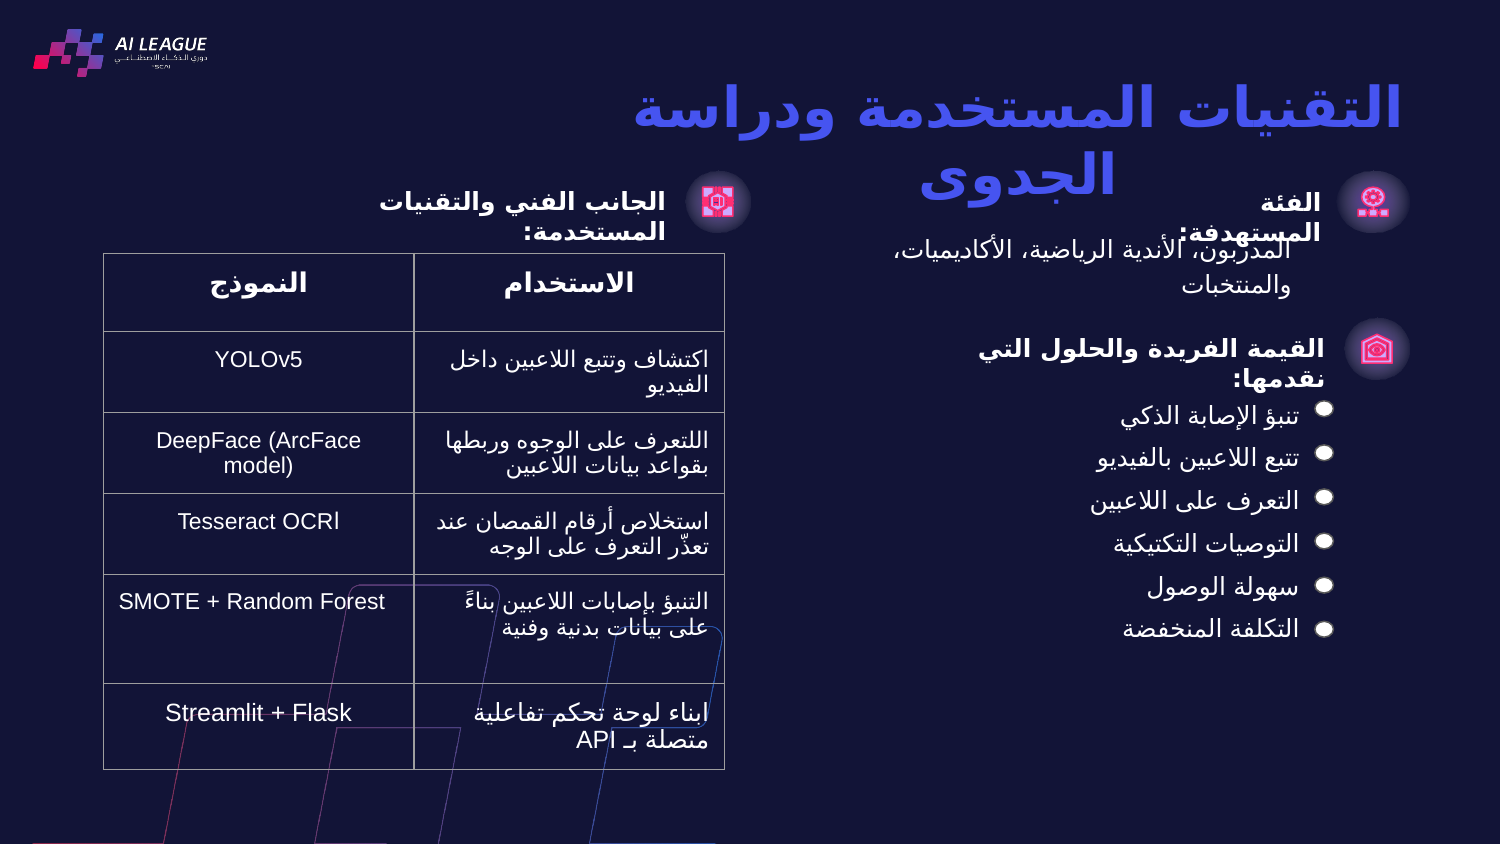

التقنيات المستخدمة ودراسة الجدوى

الجانب الفني والتقنيات المستخدمة:

الفئة المستهدفة:

المدربون، الأندية الرياضية، الأكاديميات، والمنتخبات

| النموذج | الاستخدام |
| --- | --- |
| YOLOv5 | اكتشاف وتتبع اللاعبين داخل الفيديو |
| DeepFace (ArcFace model) | اللتعرف على الوجوه وربطها بقواعد بيانات اللاعبين |
| اTesseract OCR | استخلاص أرقام القمصان عند تعذّر التعرف على الوجه |
| SMOTE + Random Forest | التنبؤ بإصابات اللاعبين بناءً على بيانات بدنية وفنية |
| Streamlit + Flask | ابناء لوحة تحكم تفاعلية متصلة بـ API |
القيمة الفريدة والحلول التي نقدمها:

تنبؤ الإصابة الذكي
تتبع اللاعبين بالفيديو
التعرف على اللاعبين
التوصيات التكتيكية
سهولة الوصول
التكلفة المنخفضة